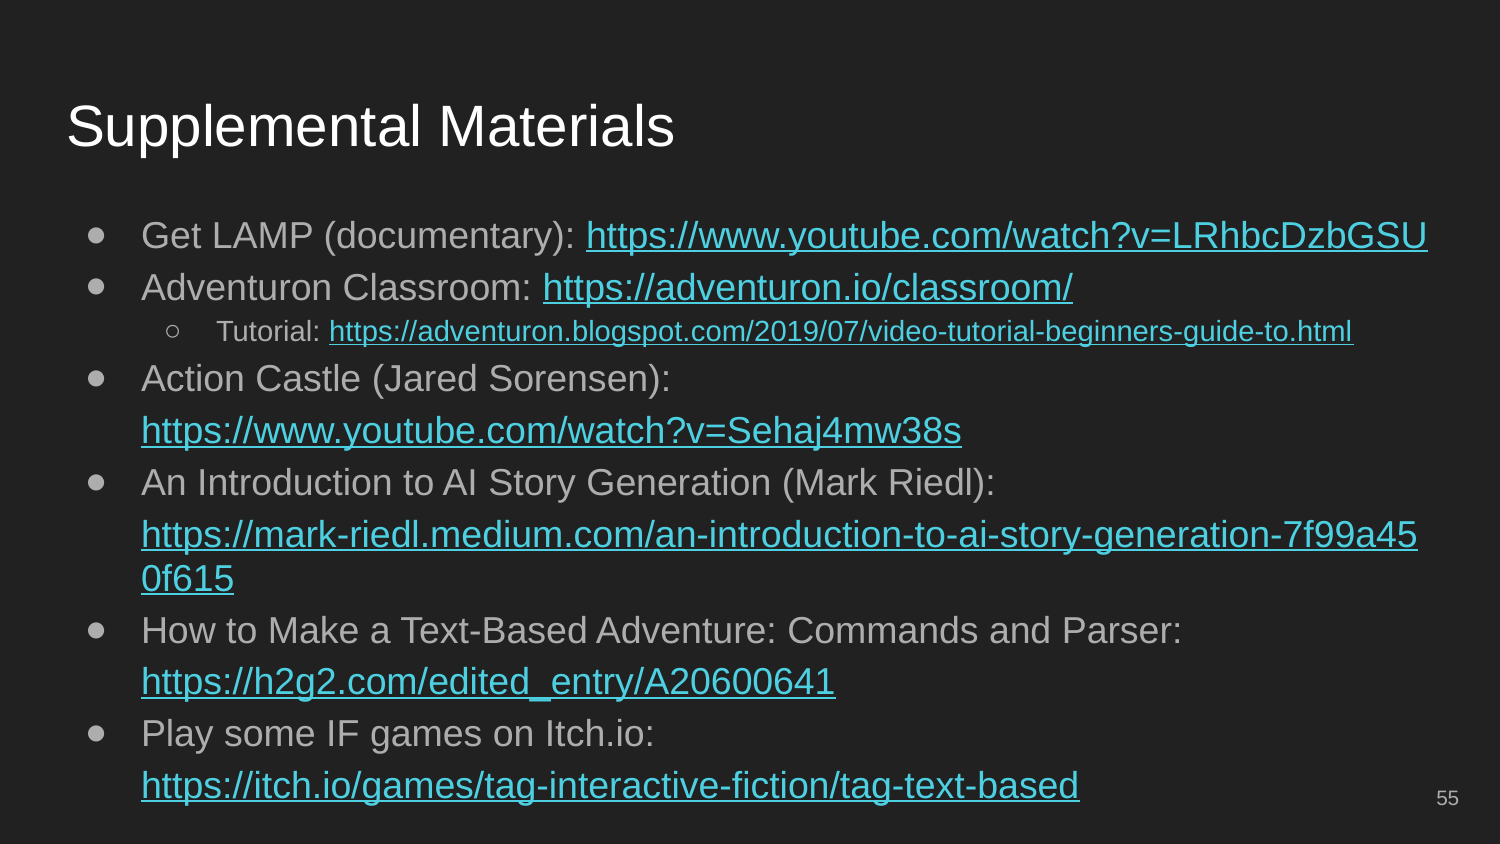

# Supplemental Materials
Get LAMP (documentary): https://www.youtube.com/watch?v=LRhbcDzbGSU
Adventuron Classroom: https://adventuron.io/classroom/
Tutorial: https://adventuron.blogspot.com/2019/07/video-tutorial-beginners-guide-to.html
Action Castle (Jared Sorensen): https://www.youtube.com/watch?v=Sehaj4mw38s
An Introduction to AI Story Generation (Mark Riedl): https://mark-riedl.medium.com/an-introduction-to-ai-story-generation-7f99a450f615
How to Make a Text-Based Adventure: Commands and Parser: https://h2g2.com/edited_entry/A20600641
Play some IF games on Itch.io: https://itch.io/games/tag-interactive-fiction/tag-text-based

55